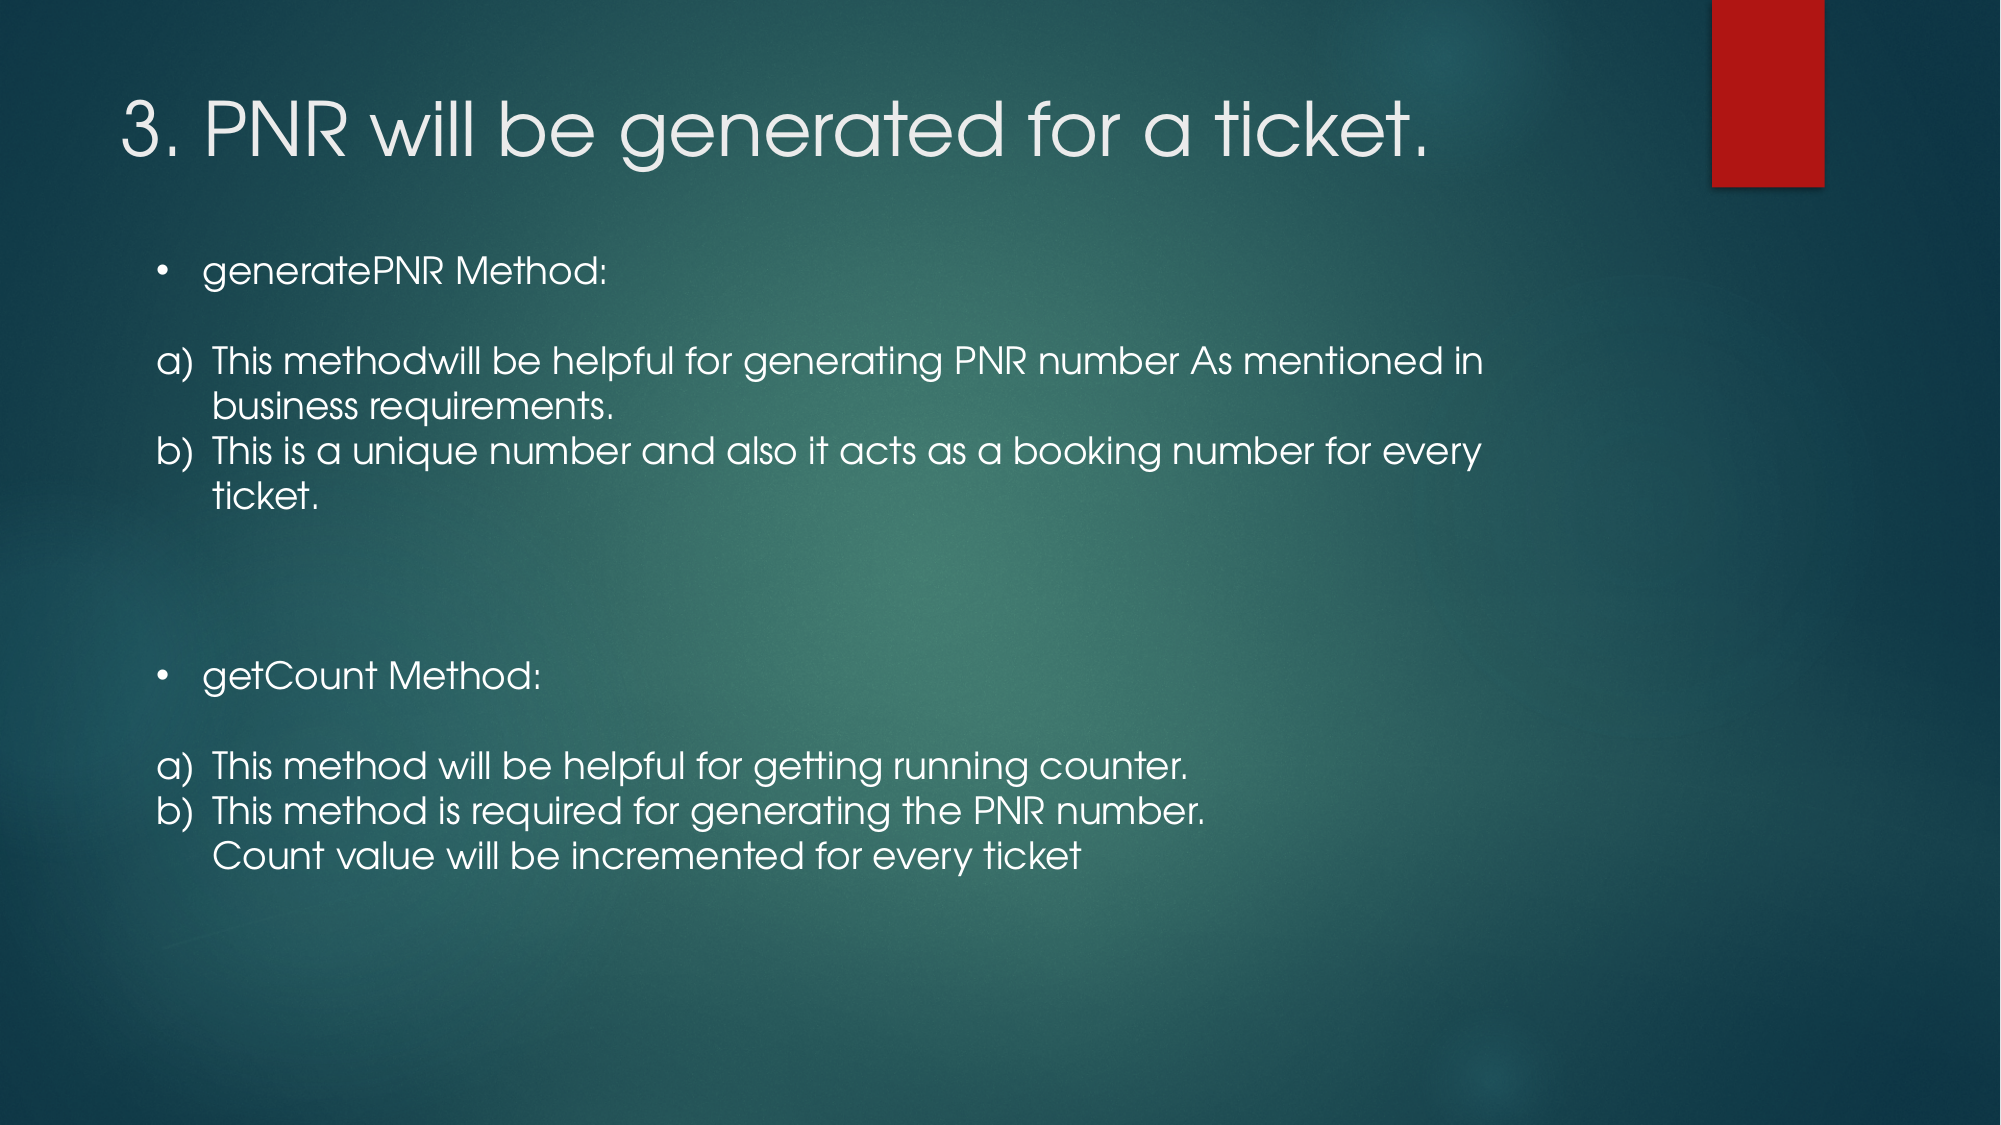

3. PNR will be generated for a ticket.
generatePNR Method:
This methodwill be helpful for generating PNR number As mentioned in business requirements.
This is a unique number and also it acts as a booking number for every ticket.

getCount Method:
This method will be helpful for getting running counter.
This method is required for generating the PNR number.
Count value will be incremented for every ticket